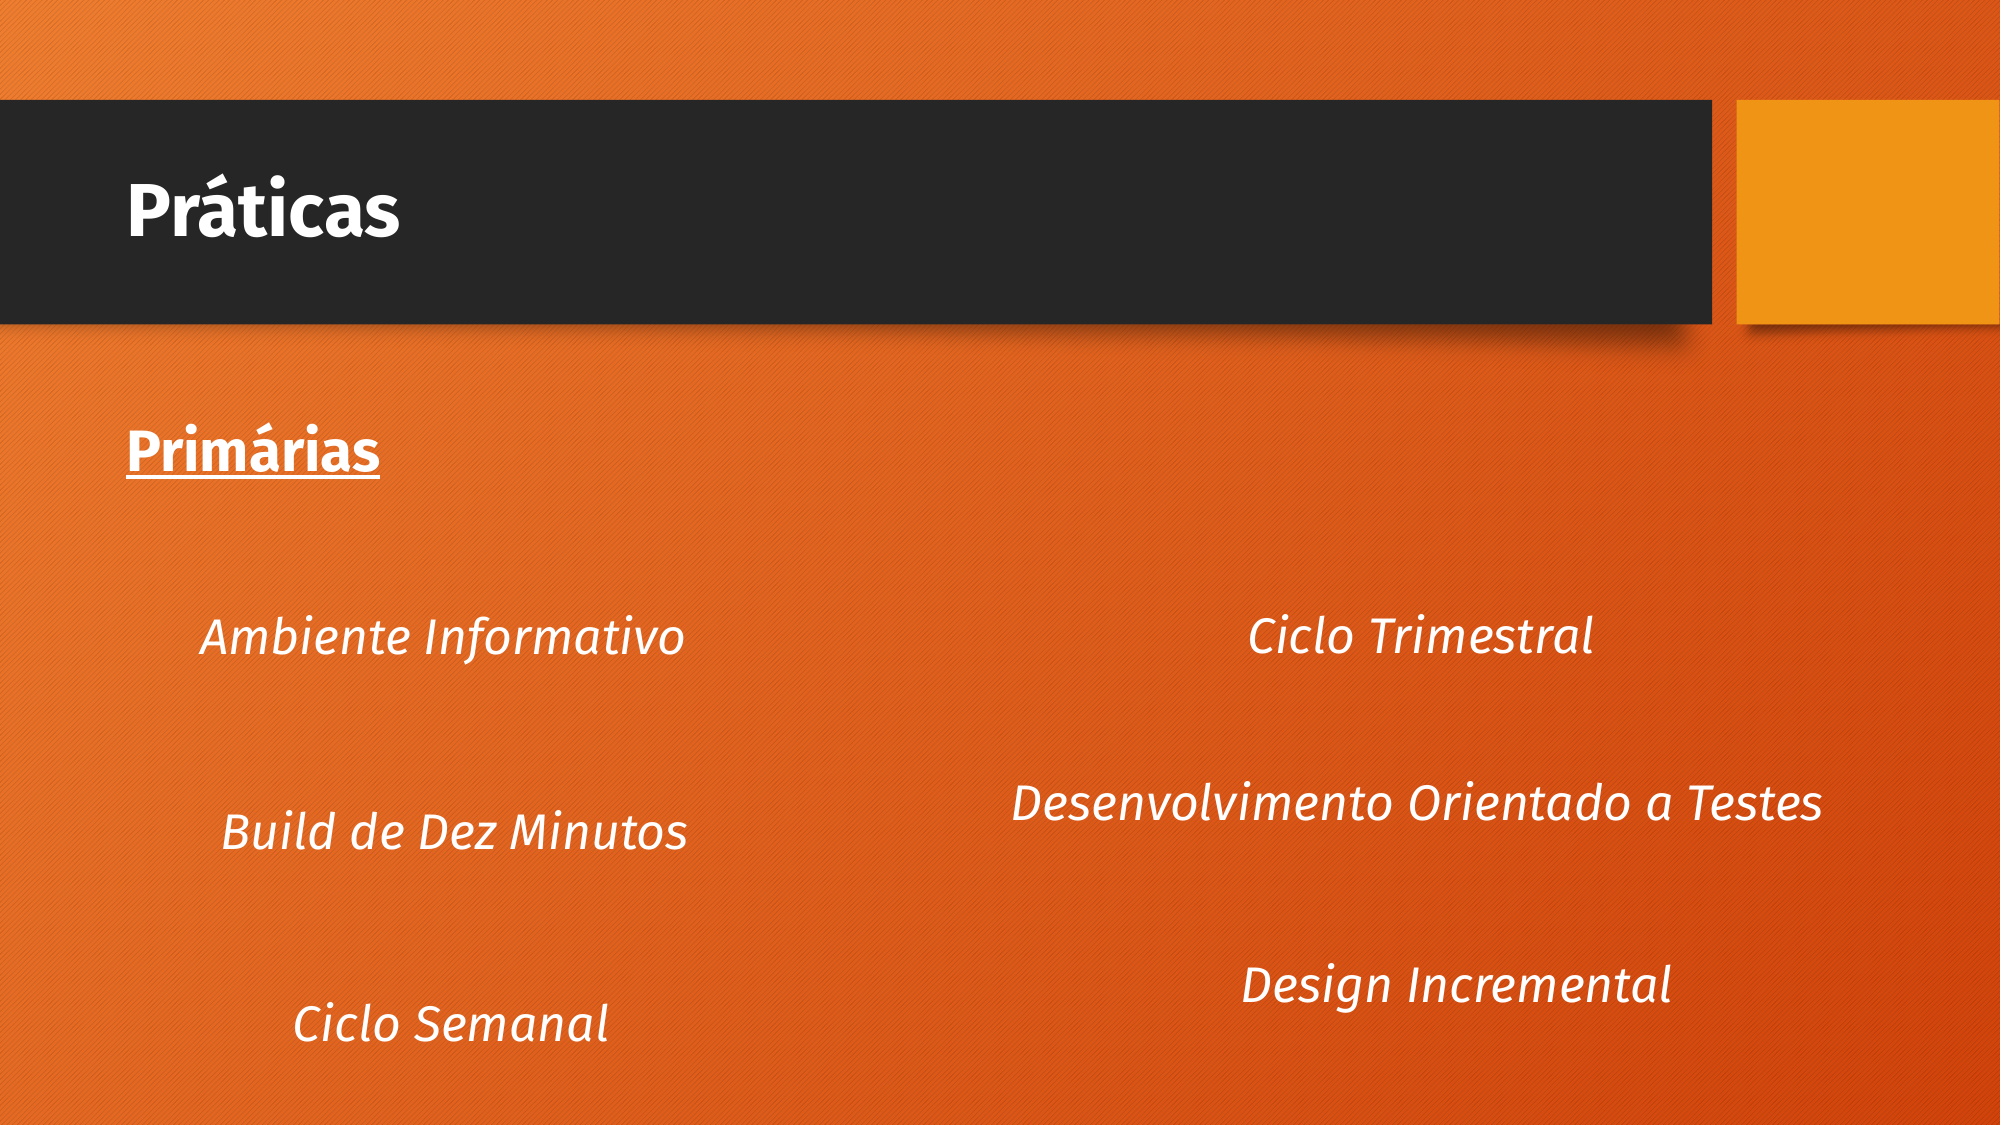

# Práticas
Primárias
Ciclo Trimestral
Ambiente Informativo
Desenvolvimento Orientado a Testes
Build de Dez Minutos
Design Incremental
Ciclo Semanal